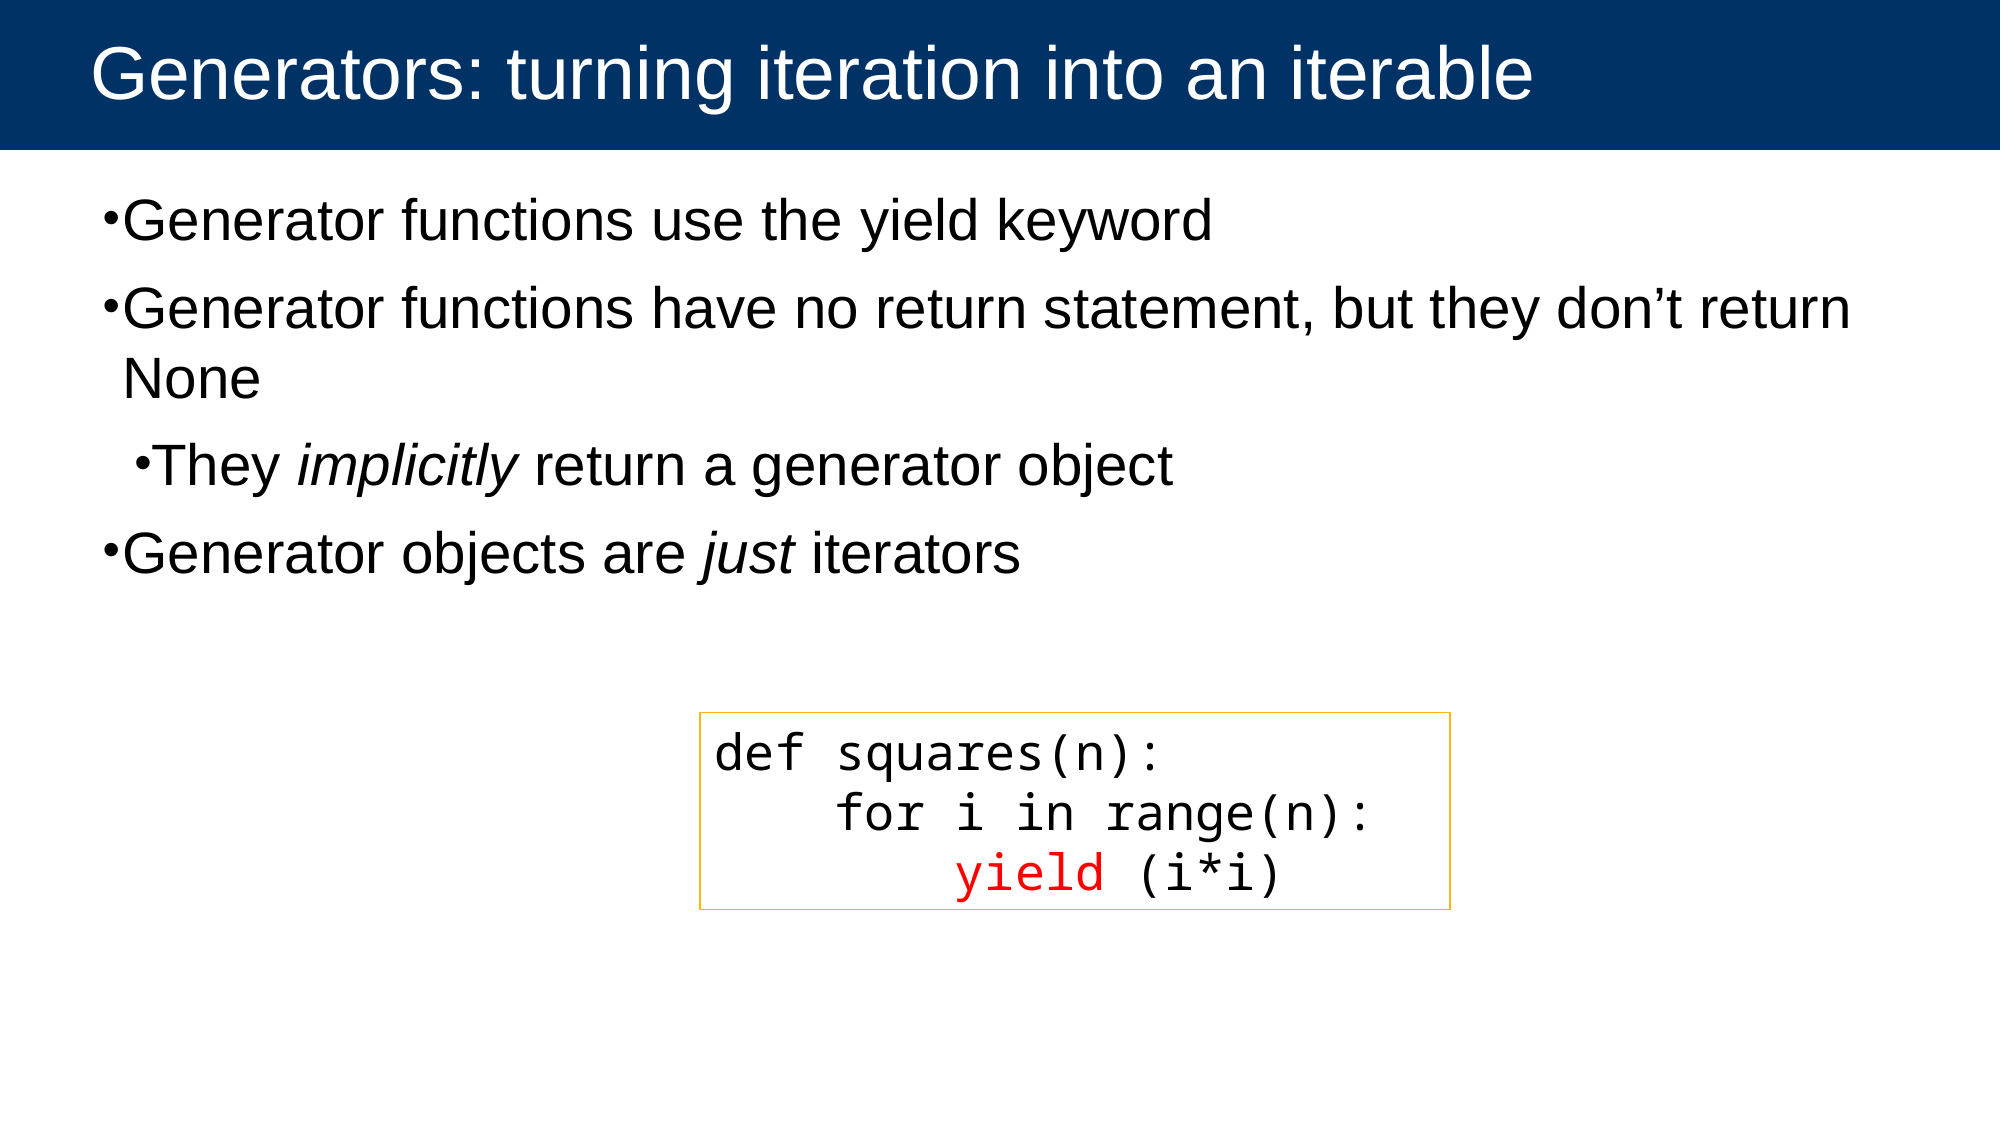

# Generators: turning iteration into an iterable
Generator functions use the yield keyword
Generator functions have no return statement, but they don’t return None
They implicitly return a generator object
Generator objects are just iterators

def squares(n):
    for i in range(n):
        yield (i*i)